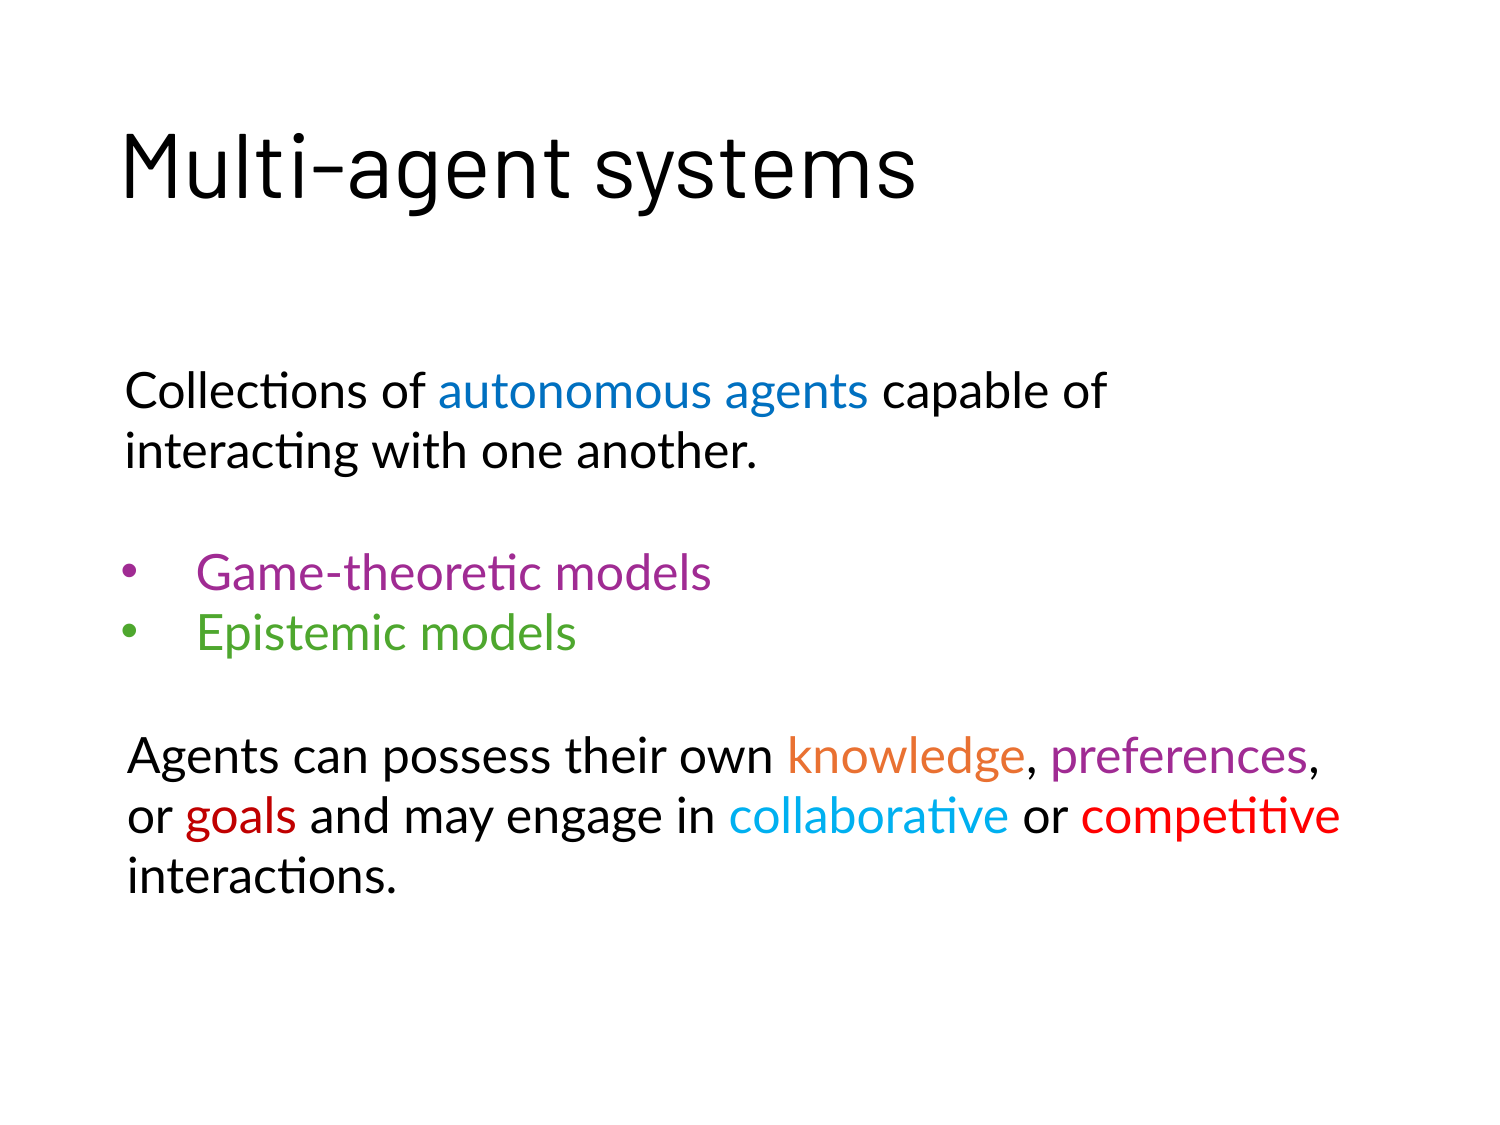

# Multi-agent systems
Collections of autonomous agents capable of
interacting with one another.
Game-theoretic models
Epistemic models
Agents can possess their own knowledge, preferences,
or goals and may engage in collaborative or competitive
interactions.